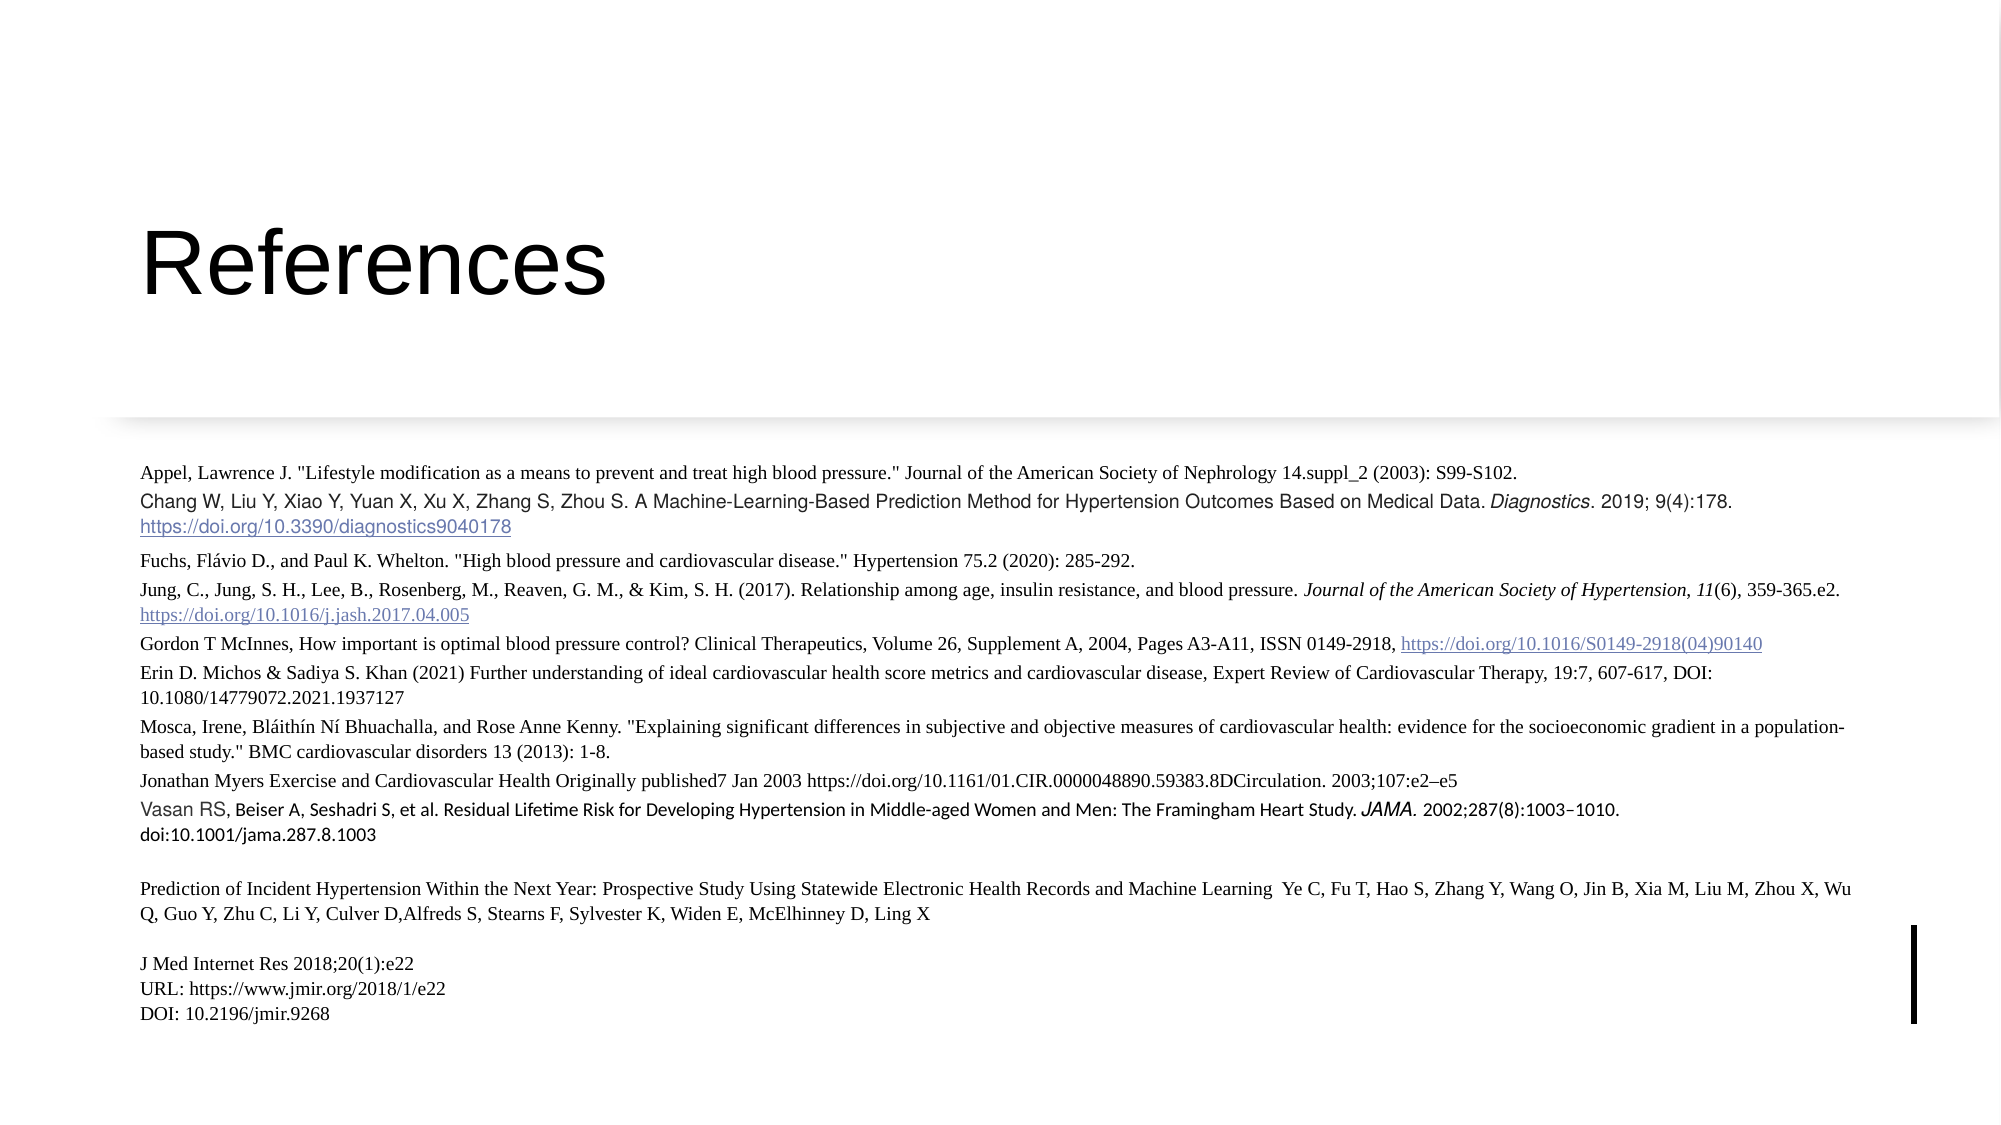

# References
Appel, Lawrence J. "Lifestyle modification as a means to prevent and treat high blood pressure." Journal of the American Society of Nephrology 14.suppl_2 (2003): S99-S102.
Chang W, Liu Y, Xiao Y, Yuan X, Xu X, Zhang S, Zhou S. A Machine-Learning-Based Prediction Method for Hypertension Outcomes Based on Medical Data. Diagnostics. 2019; 9(4):178. https://doi.org/10.3390/diagnostics9040178
Fuchs, Flávio D., and Paul K. Whelton. "High blood pressure and cardiovascular disease." Hypertension 75.2 (2020): 285-292.
Jung, C., Jung, S. H., Lee, B., Rosenberg, M., Reaven, G. M., & Kim, S. H. (2017). Relationship among age, insulin resistance, and blood pressure. Journal of the American Society of Hypertension, 11(6), 359-365.e2. https://doi.org/10.1016/j.jash.2017.04.005
Gordon T McInnes, How important is optimal blood pressure control? Clinical Therapeutics, Volume 26, Supplement A, 2004, Pages A3-A11, ISSN 0149-2918, https://doi.org/10.1016/S0149-2918(04)90140
Erin D. Michos & Sadiya S. Khan (2021) Further understanding of ideal cardiovascular health score metrics and cardiovascular disease, Expert Review of Cardiovascular Therapy, 19:7, 607-617, DOI: 10.1080/14779072.2021.1937127
Mosca, Irene, Bláithín Ní Bhuachalla, and Rose Anne Kenny. "Explaining significant differences in subjective and objective measures of cardiovascular health: evidence for the socioeconomic gradient in a population-based study." BMC cardiovascular disorders 13 (2013): 1-8.
Jonathan Myers Exercise and Cardiovascular Health Originally published7 Jan 2003 https://doi.org/10.1161/01.CIR.0000048890.59383.8DCirculation. 2003;107:e2–e5
Vasan RS, Beiser A, Seshadri S, et al. Residual Lifetime Risk for Developing Hypertension in Middle-aged Women and Men: The Framingham Heart Study. JAMA. 2002;287(8):1003–1010. doi:10.1001/jama.287.8.1003

Prediction of Incident Hypertension Within the Next Year: Prospective Study Using Statewide Electronic Health Records and Machine Learning  Ye C, Fu T, Hao S, Zhang Y, Wang O, Jin B, Xia M, Liu M, Zhou X, Wu Q, Guo Y, Zhu C, Li Y, Culver D,Alfreds S, Stearns F, Sylvester K, Widen E, McElhinney D, Ling X

J Med Internet Res 2018;20(1):e22
URL: https://www.jmir.org/2018/1/e22
DOI: 10.2196/jmir.9268